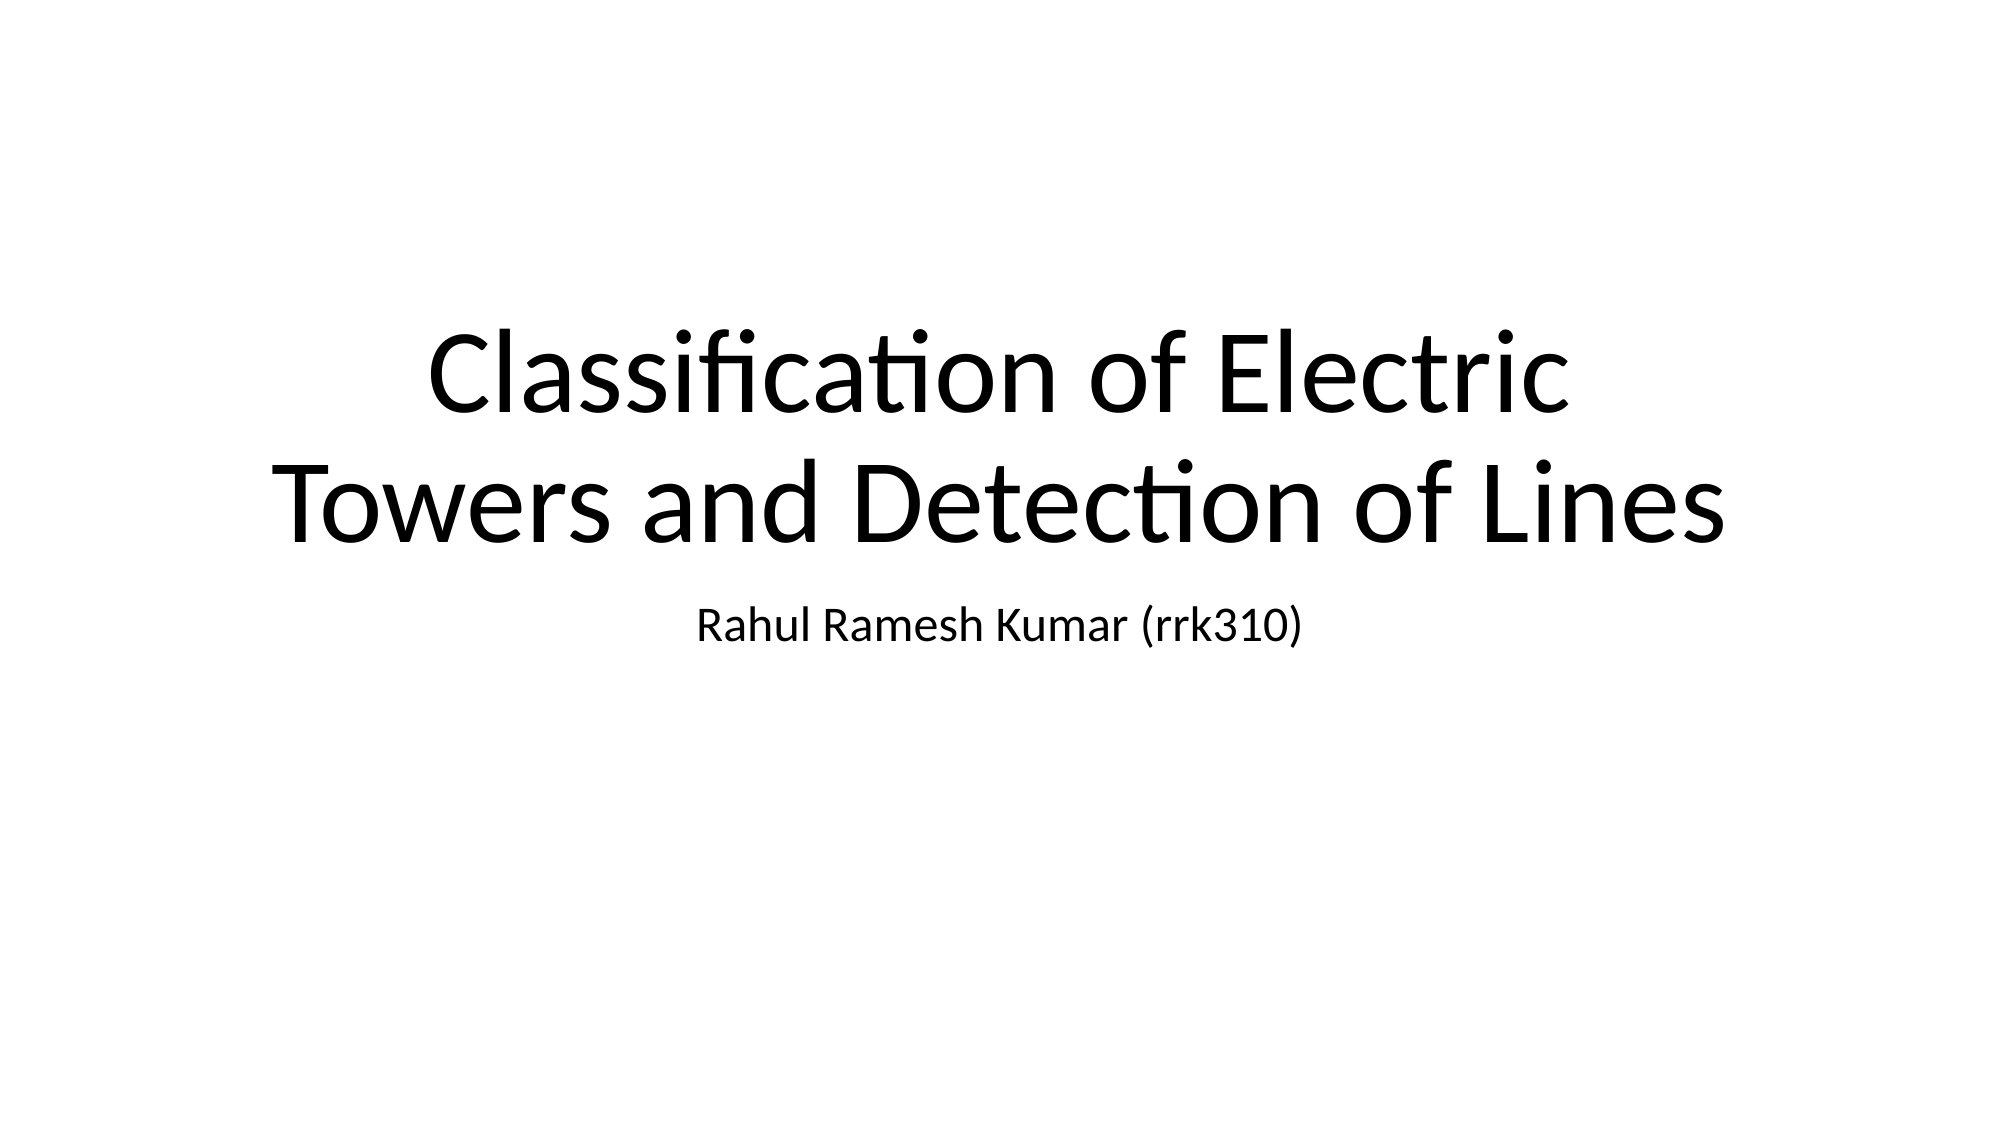

# Classification of Electric Towers and Detection of Lines
Rahul Ramesh Kumar (rrk310)